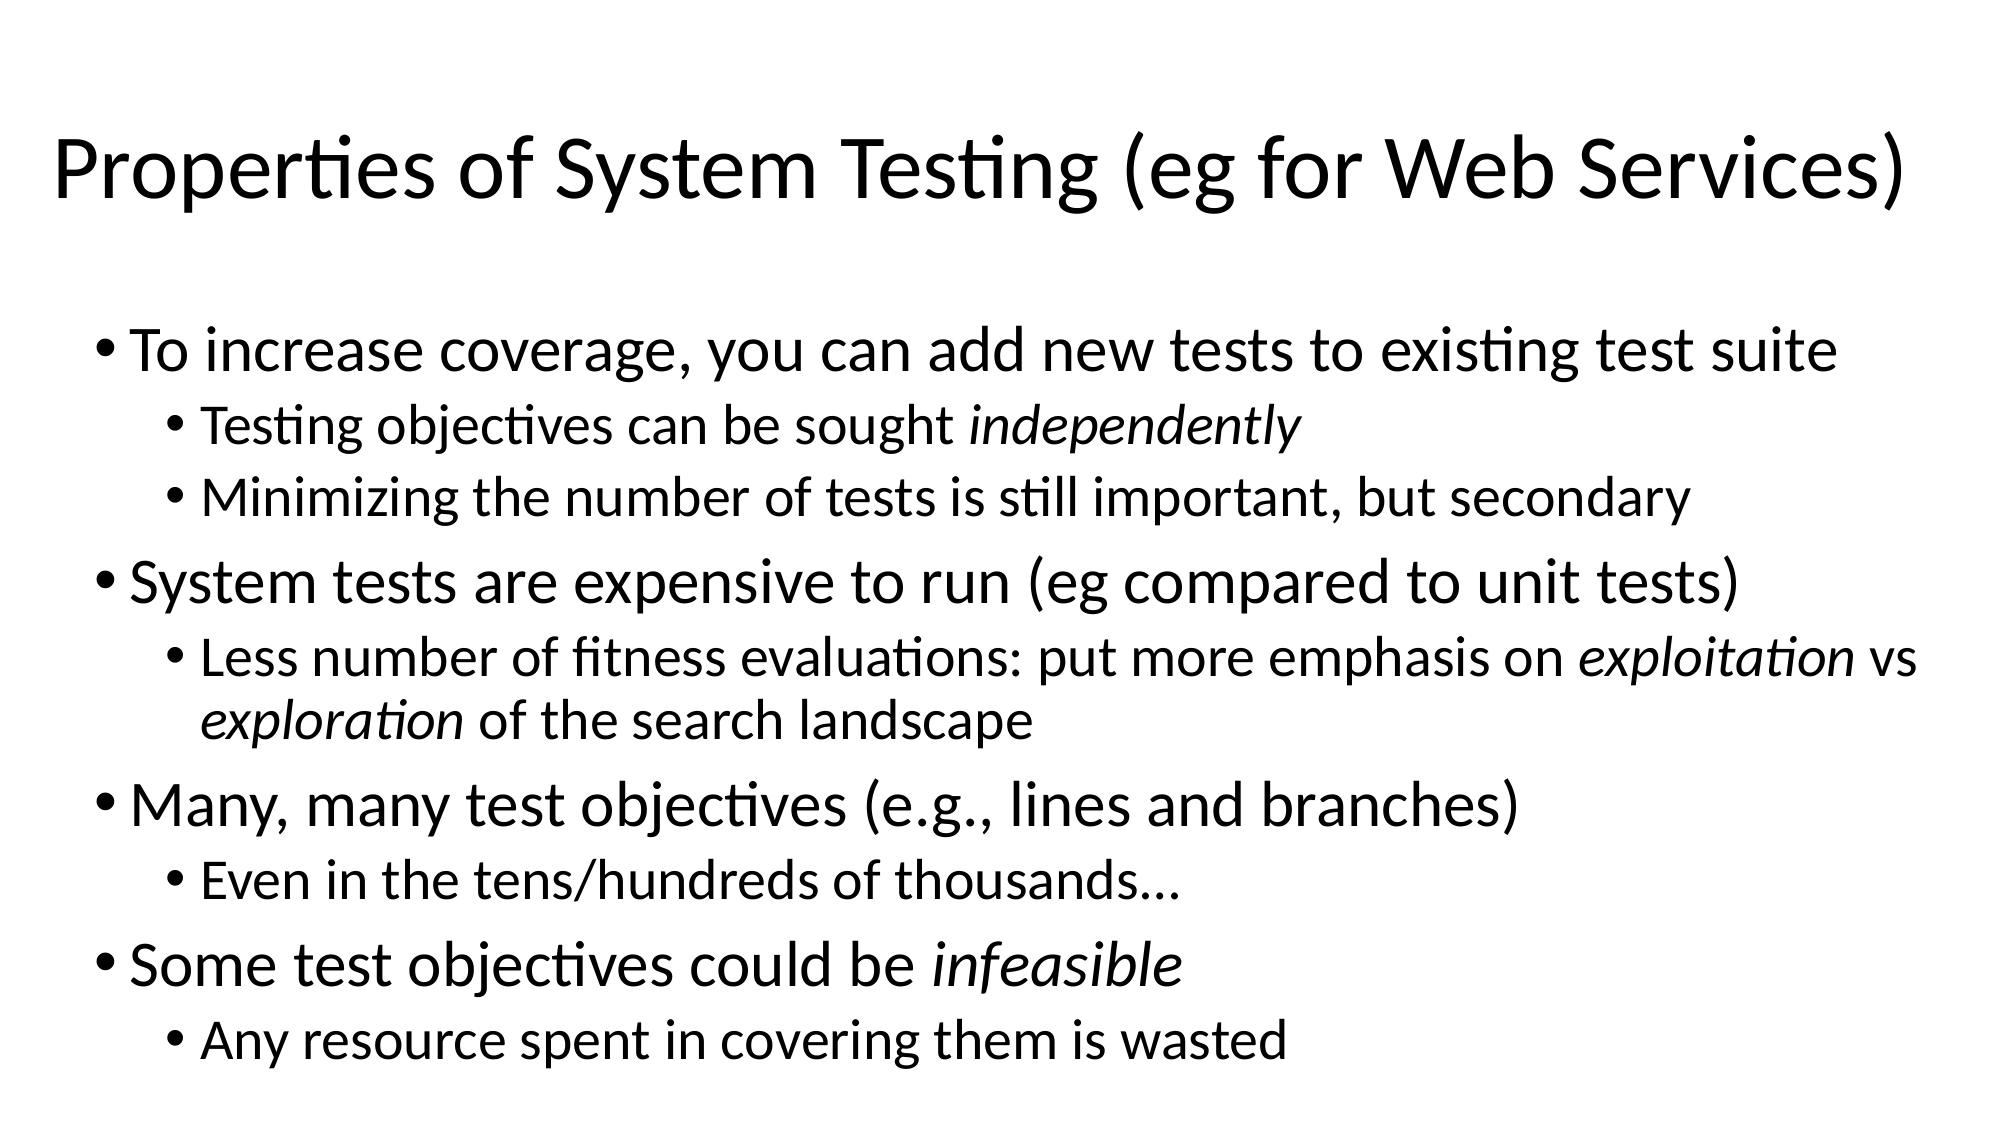

# Properties of System Testing (eg for Web Services)
To increase coverage, you can add new tests to existing test suite
Testing objectives can be sought independently
Minimizing the number of tests is still important, but secondary
System tests are expensive to run (eg compared to unit tests)
Less number of fitness evaluations: put more emphasis on exploitation vs exploration of the search landscape
Many, many test objectives (e.g., lines and branches)
Even in the tens/hundreds of thousands…
Some test objectives could be infeasible
Any resource spent in covering them is wasted